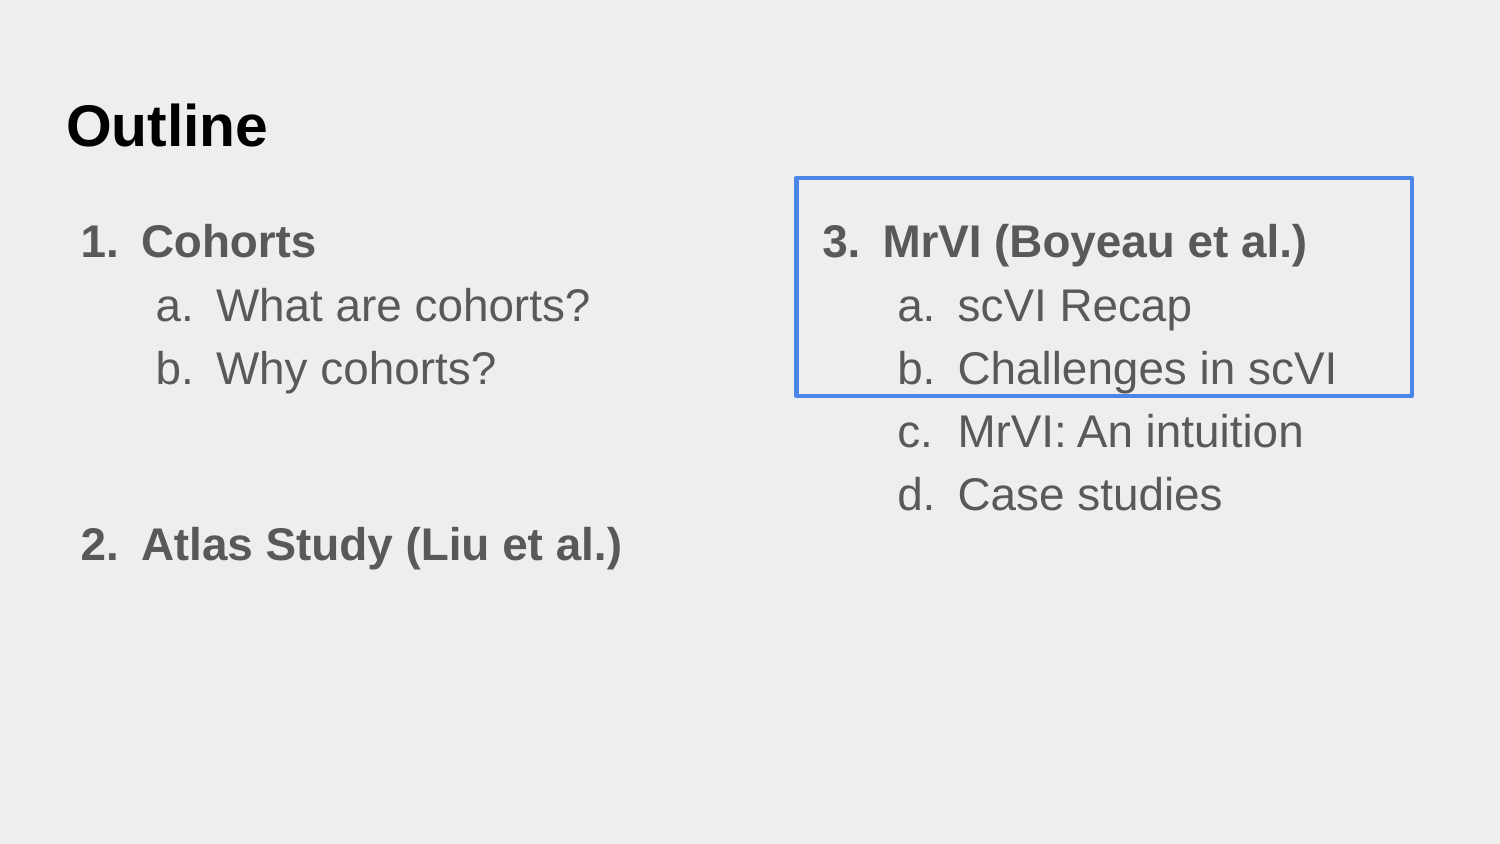

# Outline

Cohorts
What are cohorts?
Why cohorts?

Atlas Study (Liu et al.)

MrVI (Boyeau et al.)
scVI Recap
Challenges in scVI
MrVI: An intuition
Case studies